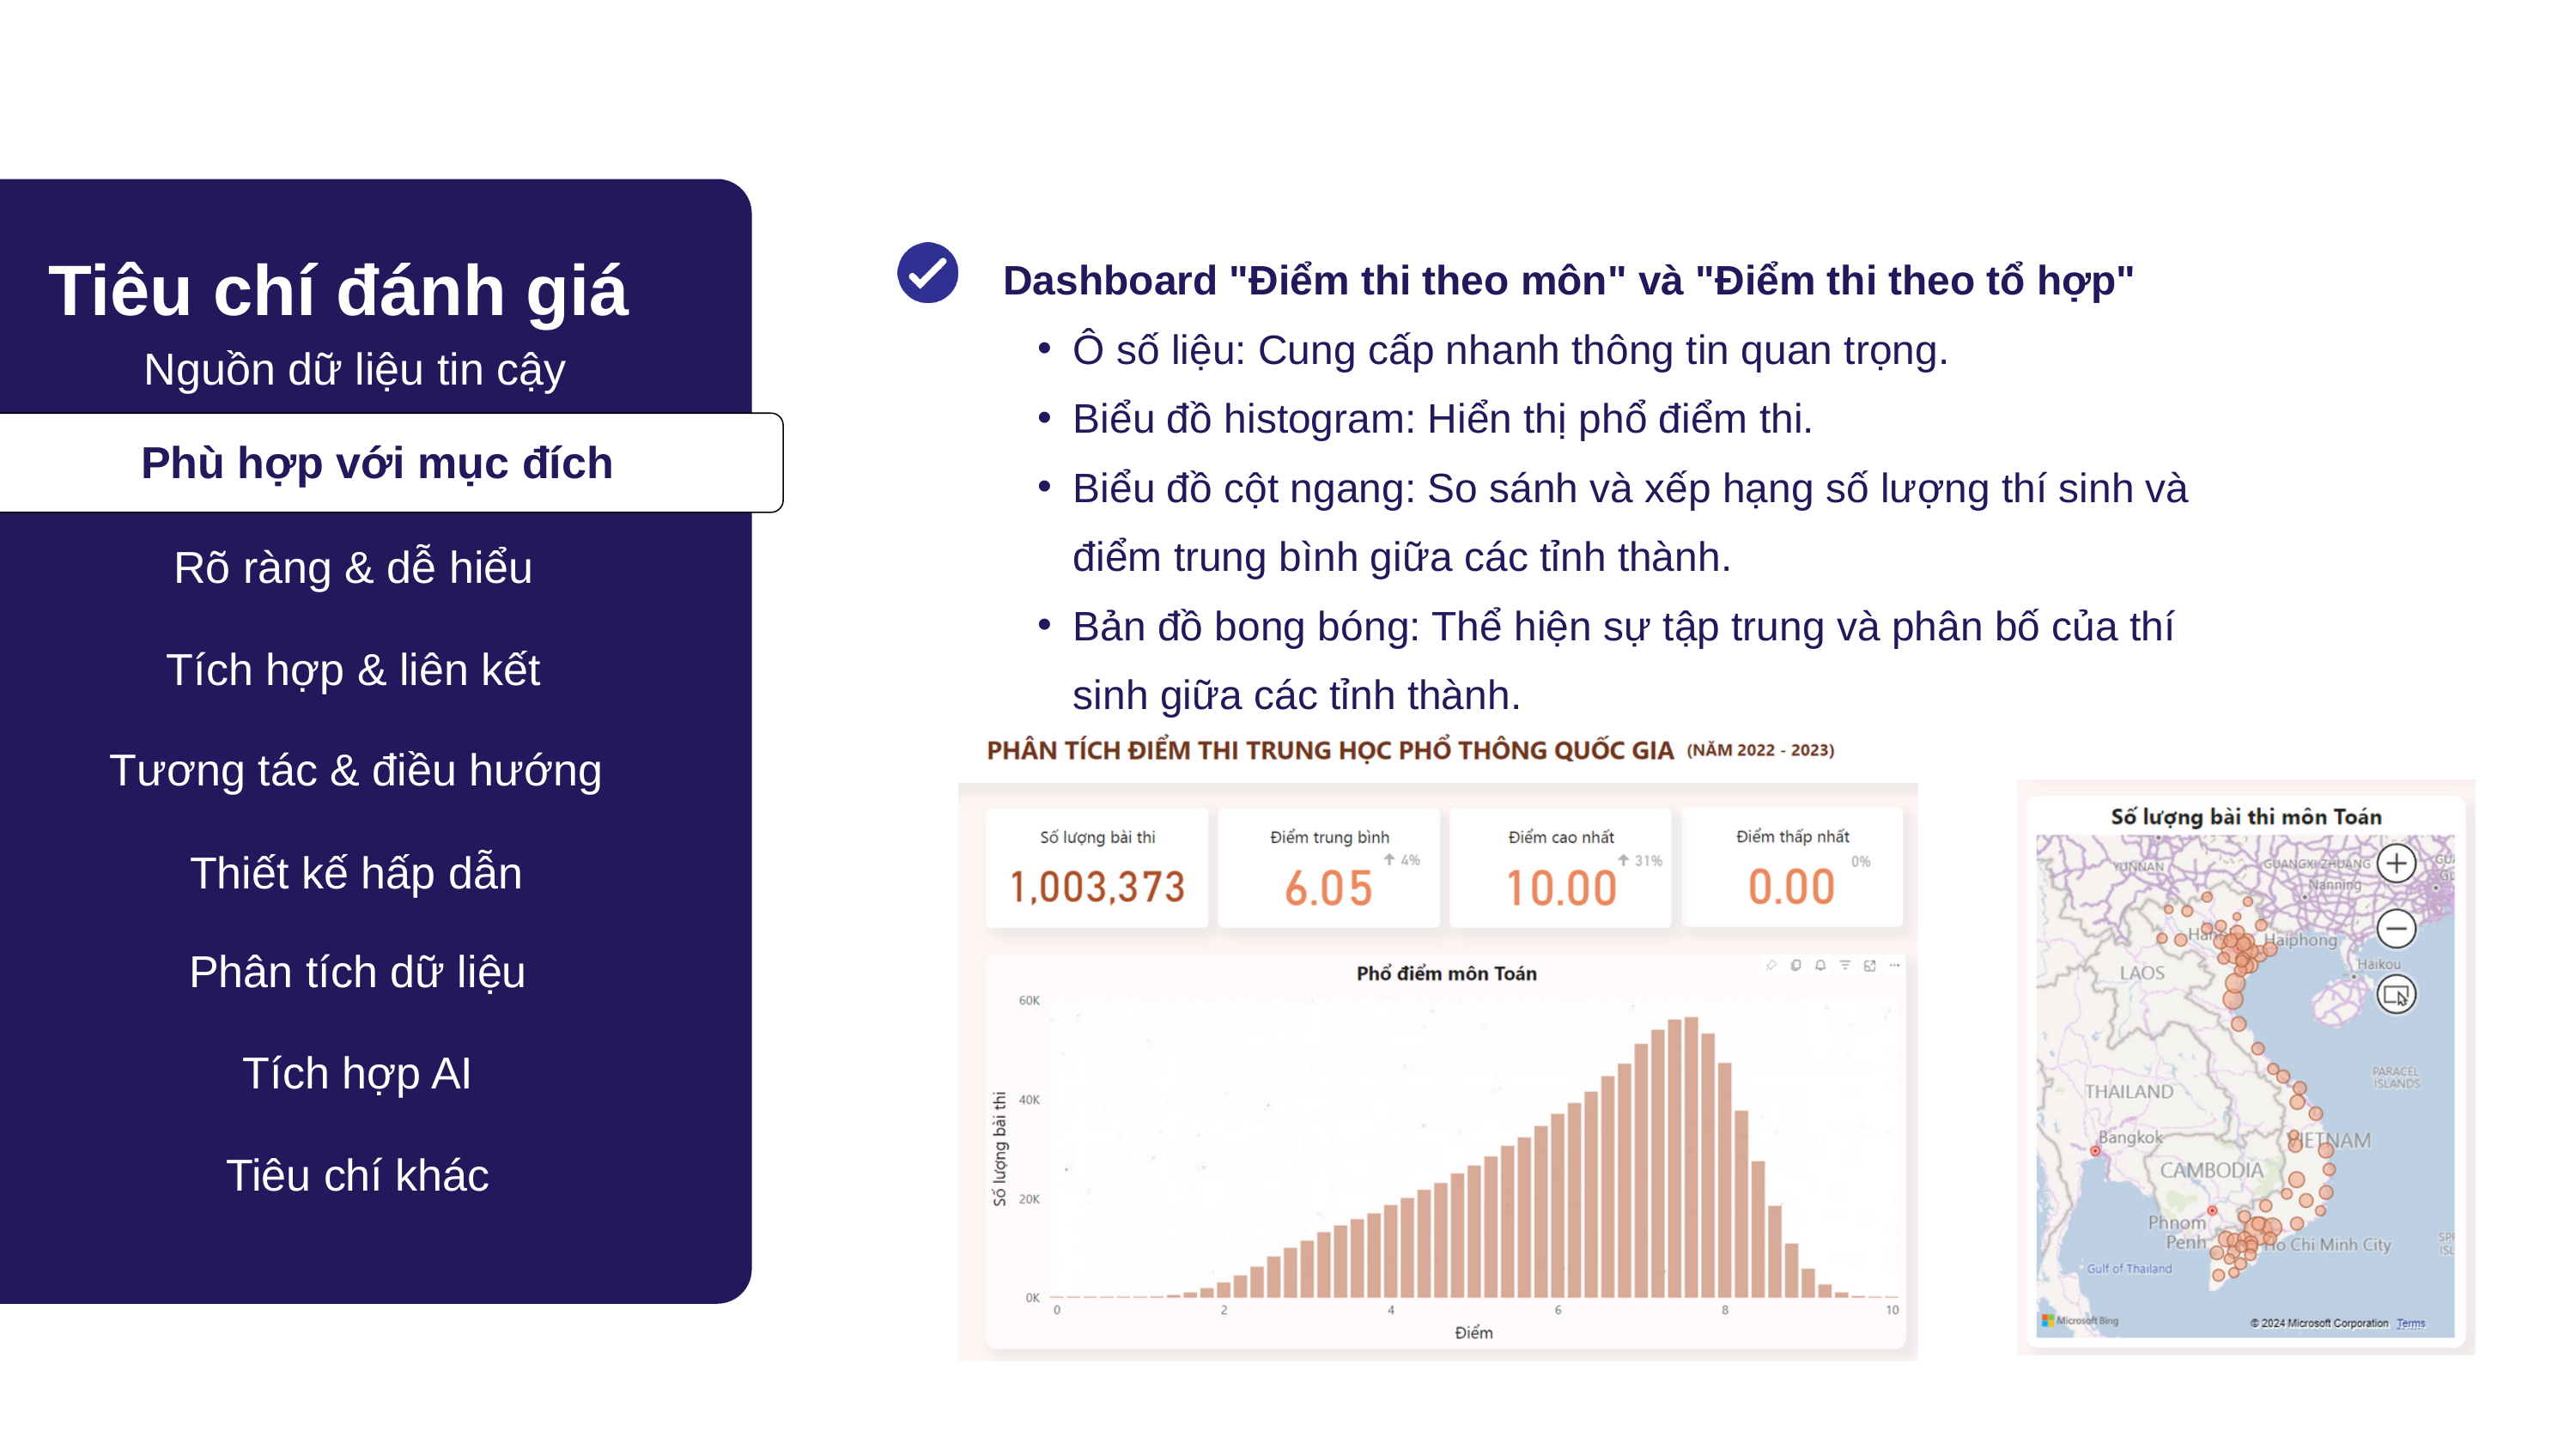

a
Tiêu chí đánh giá
Dashboard "Điểm thi theo môn" và "Điểm thi theo tổ hợp"
Ô số liệu: Cung cấp nhanh thông tin quan trọng.
Biểu đồ histogram: Hiển thị phổ điểm thi.
Biểu đồ cột ngang: So sánh và xếp hạng số lượng thí sinh và điểm trung bình giữa các tỉnh thành.
Bản đồ bong bóng: Thể hiện sự tập trung và phân bố của thí sinh giữa các tỉnh thành.

Nguồn dữ liệu tin cậy

Phù hợp với mục đích

Phù hợp với mục đích

Rõ ràng & dễ hiểu

Tích hợp & liên kết

Tương tác & điều hướng

Thiết kế hấp dẫn

Phân tích dữ liệu

Tích hợp AI

Tiêu chí khác